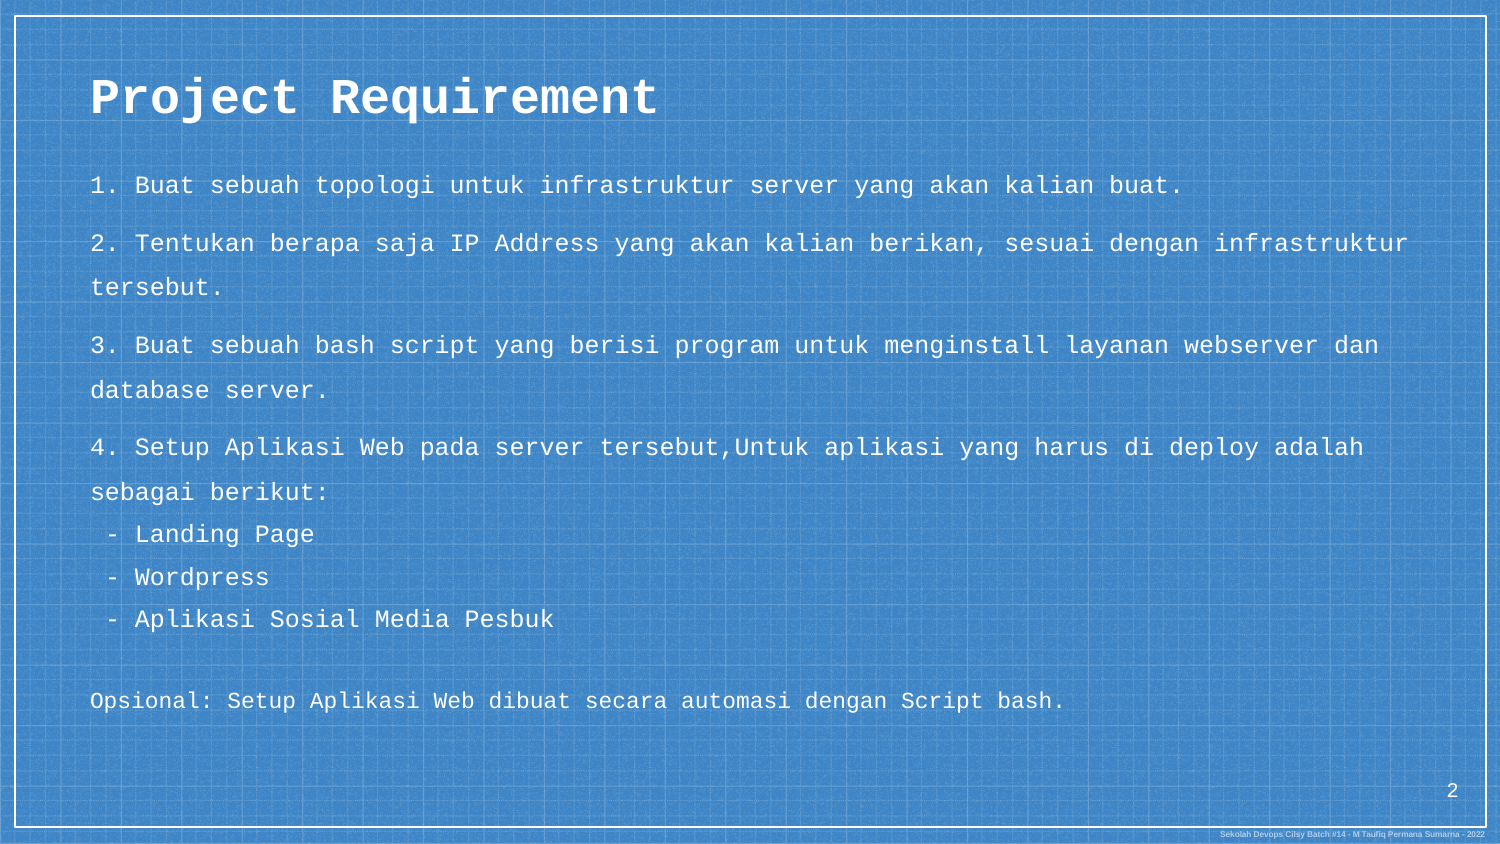

# Project Requirement
1. Buat sebuah topologi untuk infrastruktur server yang akan kalian buat.
2. Tentukan berapa saja IP Address yang akan kalian berikan, sesuai dengan infrastruktur tersebut.
3. Buat sebuah bash script yang berisi program untuk menginstall layanan webserver dan database server.
4. Setup Aplikasi Web pada server tersebut,Untuk aplikasi yang harus di deploy adalah sebagai berikut:
 - Landing Page
 - Wordpress
 - Aplikasi Sosial Media Pesbuk

Opsional: Setup Aplikasi Web dibuat secara automasi dengan Script bash.
2